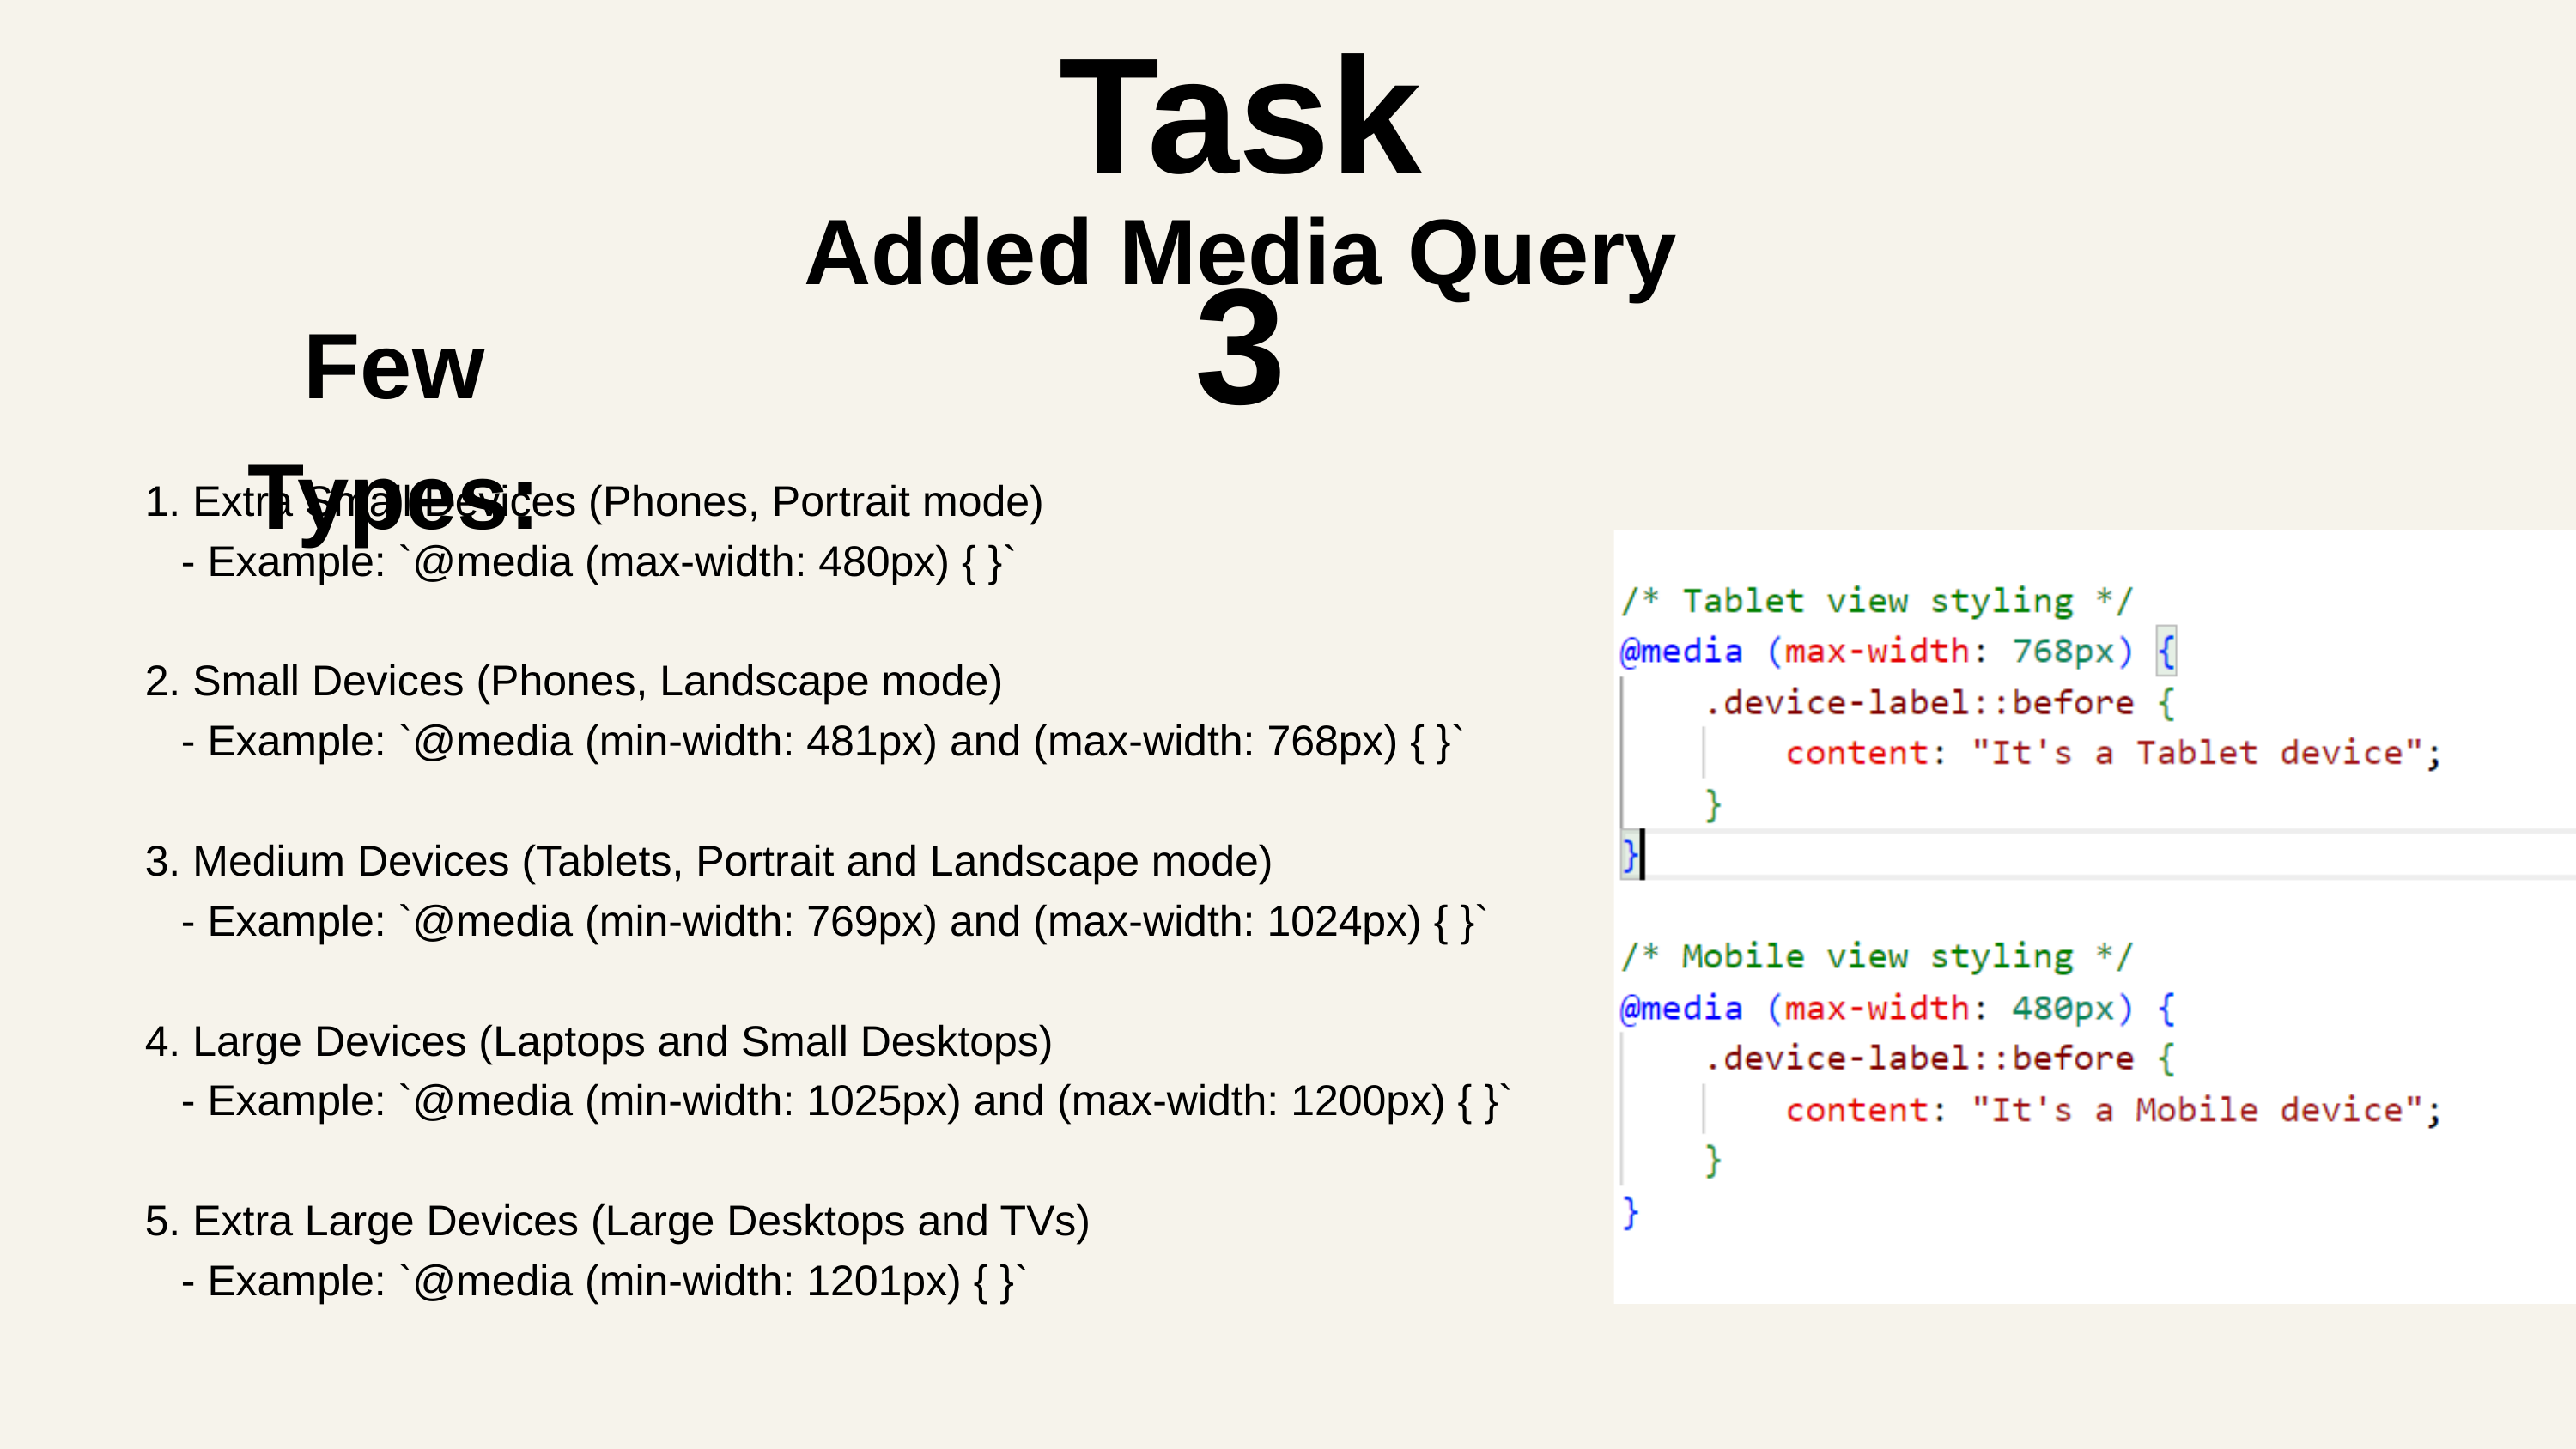

Task 3
Added Media Query
Few Types:
1. Extra Small Devices (Phones, Portrait mode)
   - Example: `@media (max-width: 480px) { }`

2. Small Devices (Phones, Landscape mode)
   - Example: `@media (min-width: 481px) and (max-width: 768px) { }`

3. Medium Devices (Tablets, Portrait and Landscape mode)
   - Example: `@media (min-width: 769px) and (max-width: 1024px) { }`

4. Large Devices (Laptops and Small Desktops)
   - Example: `@media (min-width: 1025px) and (max-width: 1200px) { }`

5. Extra Large Devices (Large Desktops and TVs)
   - Example: `@media (min-width: 1201px) { }`